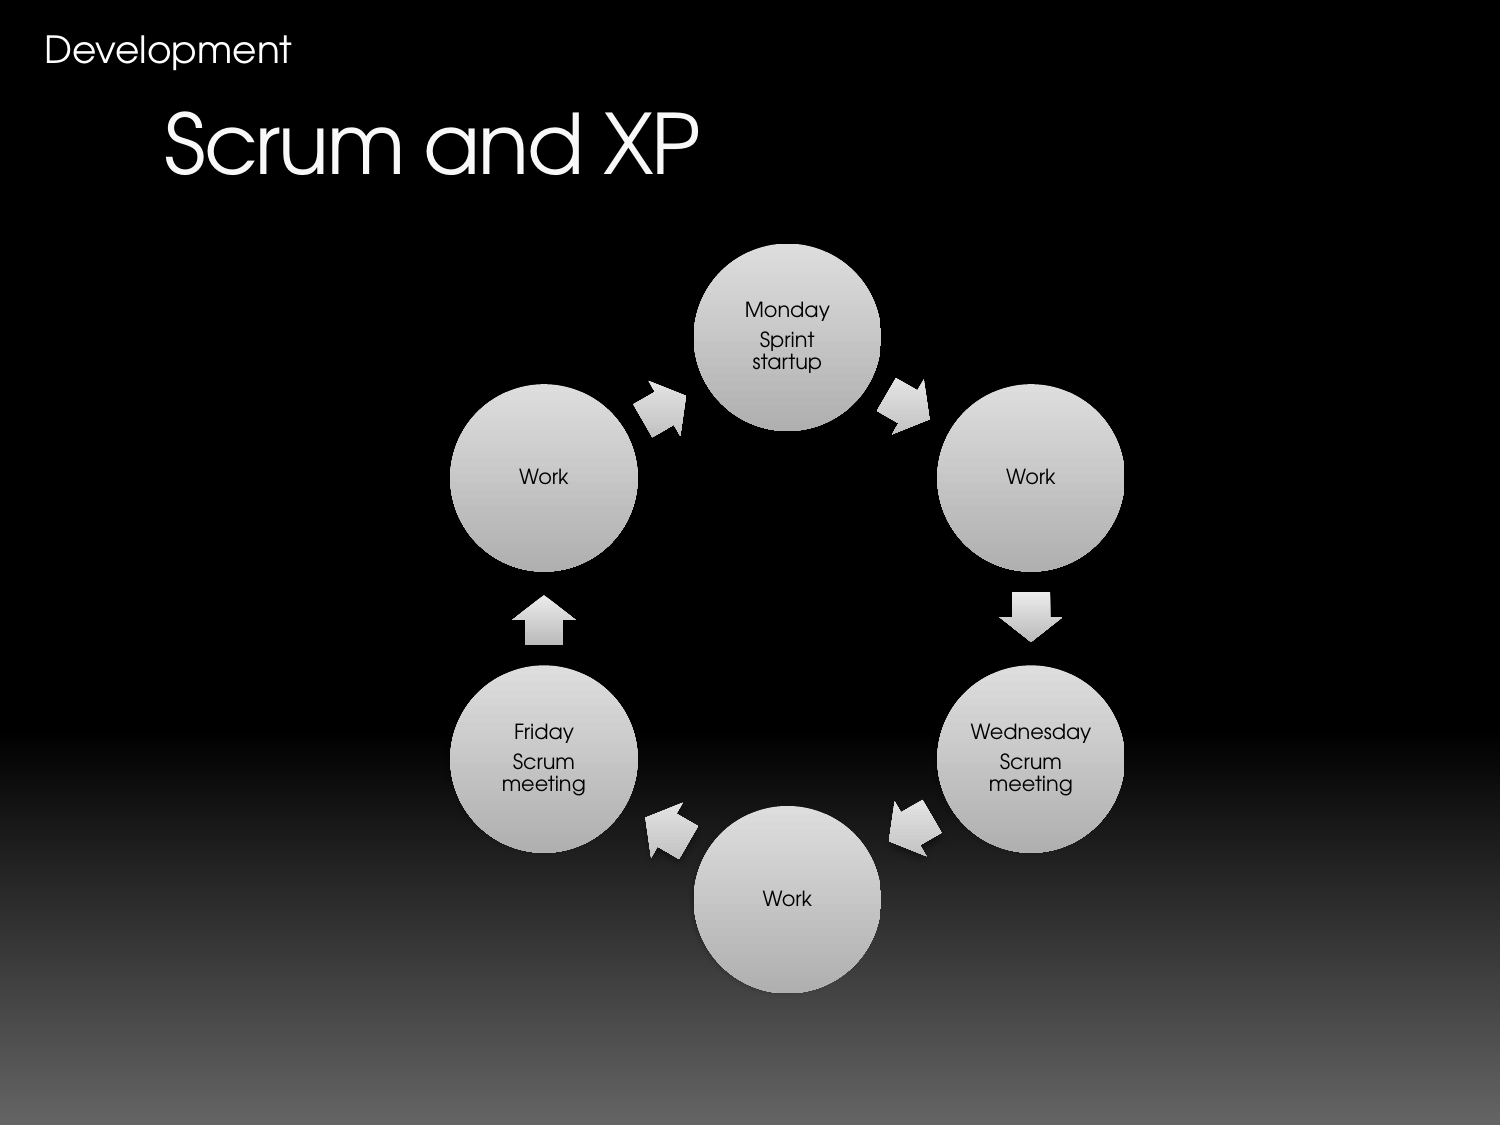

Development
# Scrum and XP
Monday
Sprint startup

Work

Wednesday
Scrum meeting

Work

Friday
Scrum meeting

Work

Fredrik Einarsson, Anders Nordin, Rene Niendorf, Sofie Peters, Niklas Johansson
7